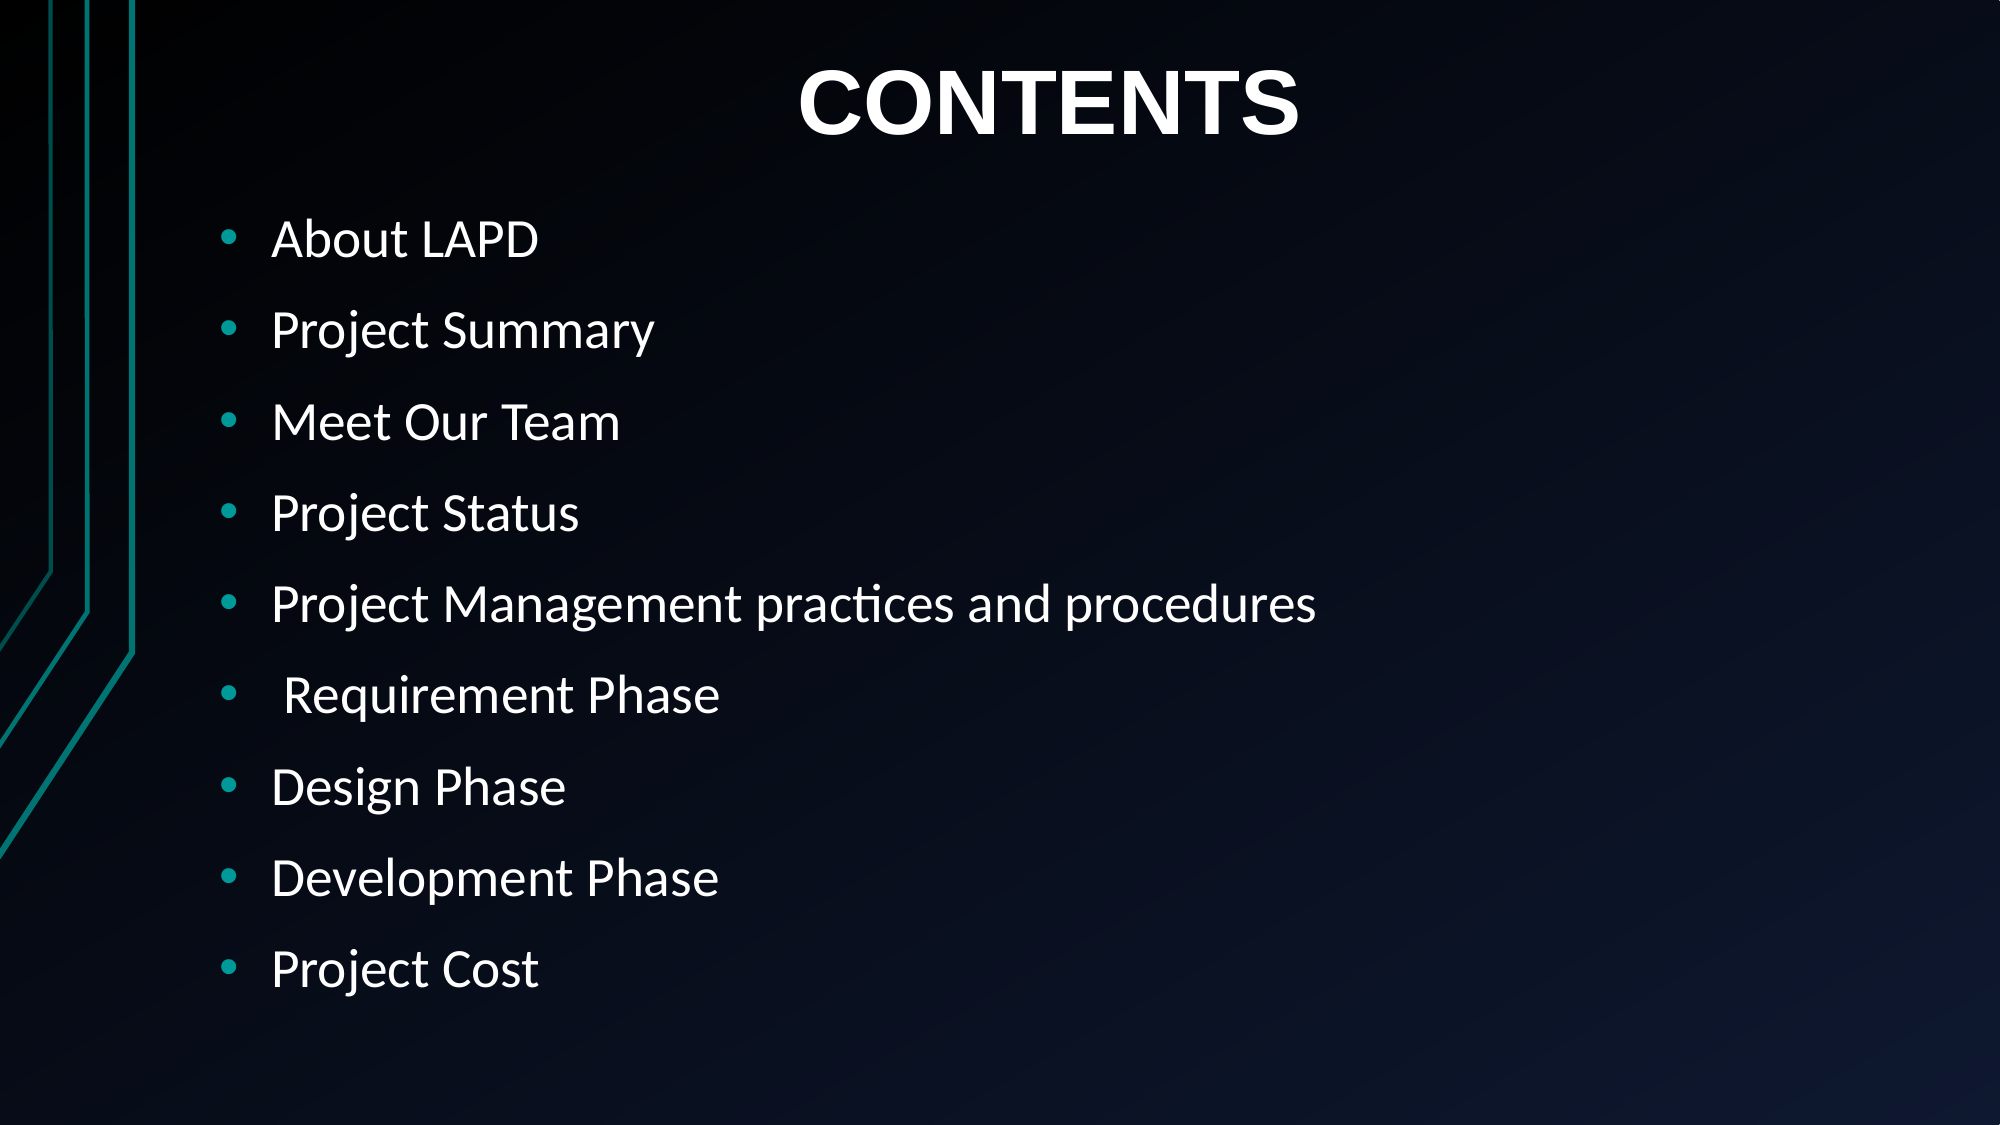

# CONTENTS
About LAPD
Project Summary
Meet Our Team
Project Status
Project Management practices and procedures
 Requirement Phase
Design Phase
Development Phase
Project Cost